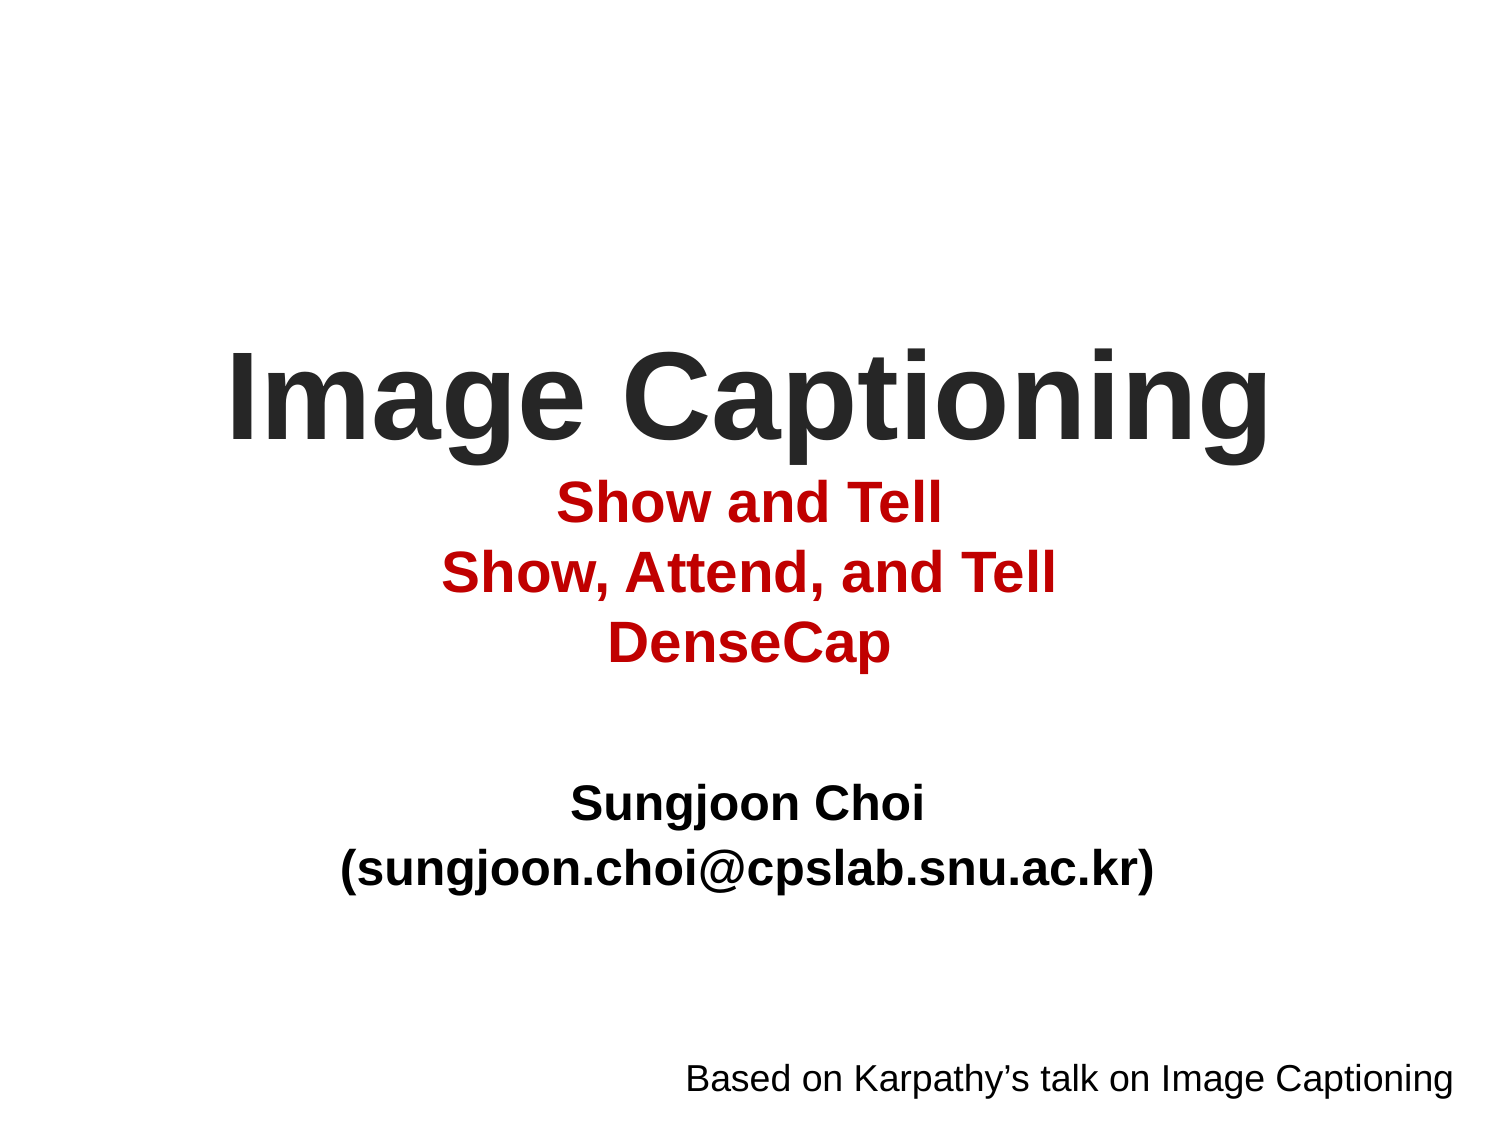

Image Captioning
Show and Tell
Show, Attend, and Tell
DenseCap

Sungjoon Choi
(sungjoon.choi@cpslab.snu.ac.kr)
Based on Karpathy’s talk on Image Captioning